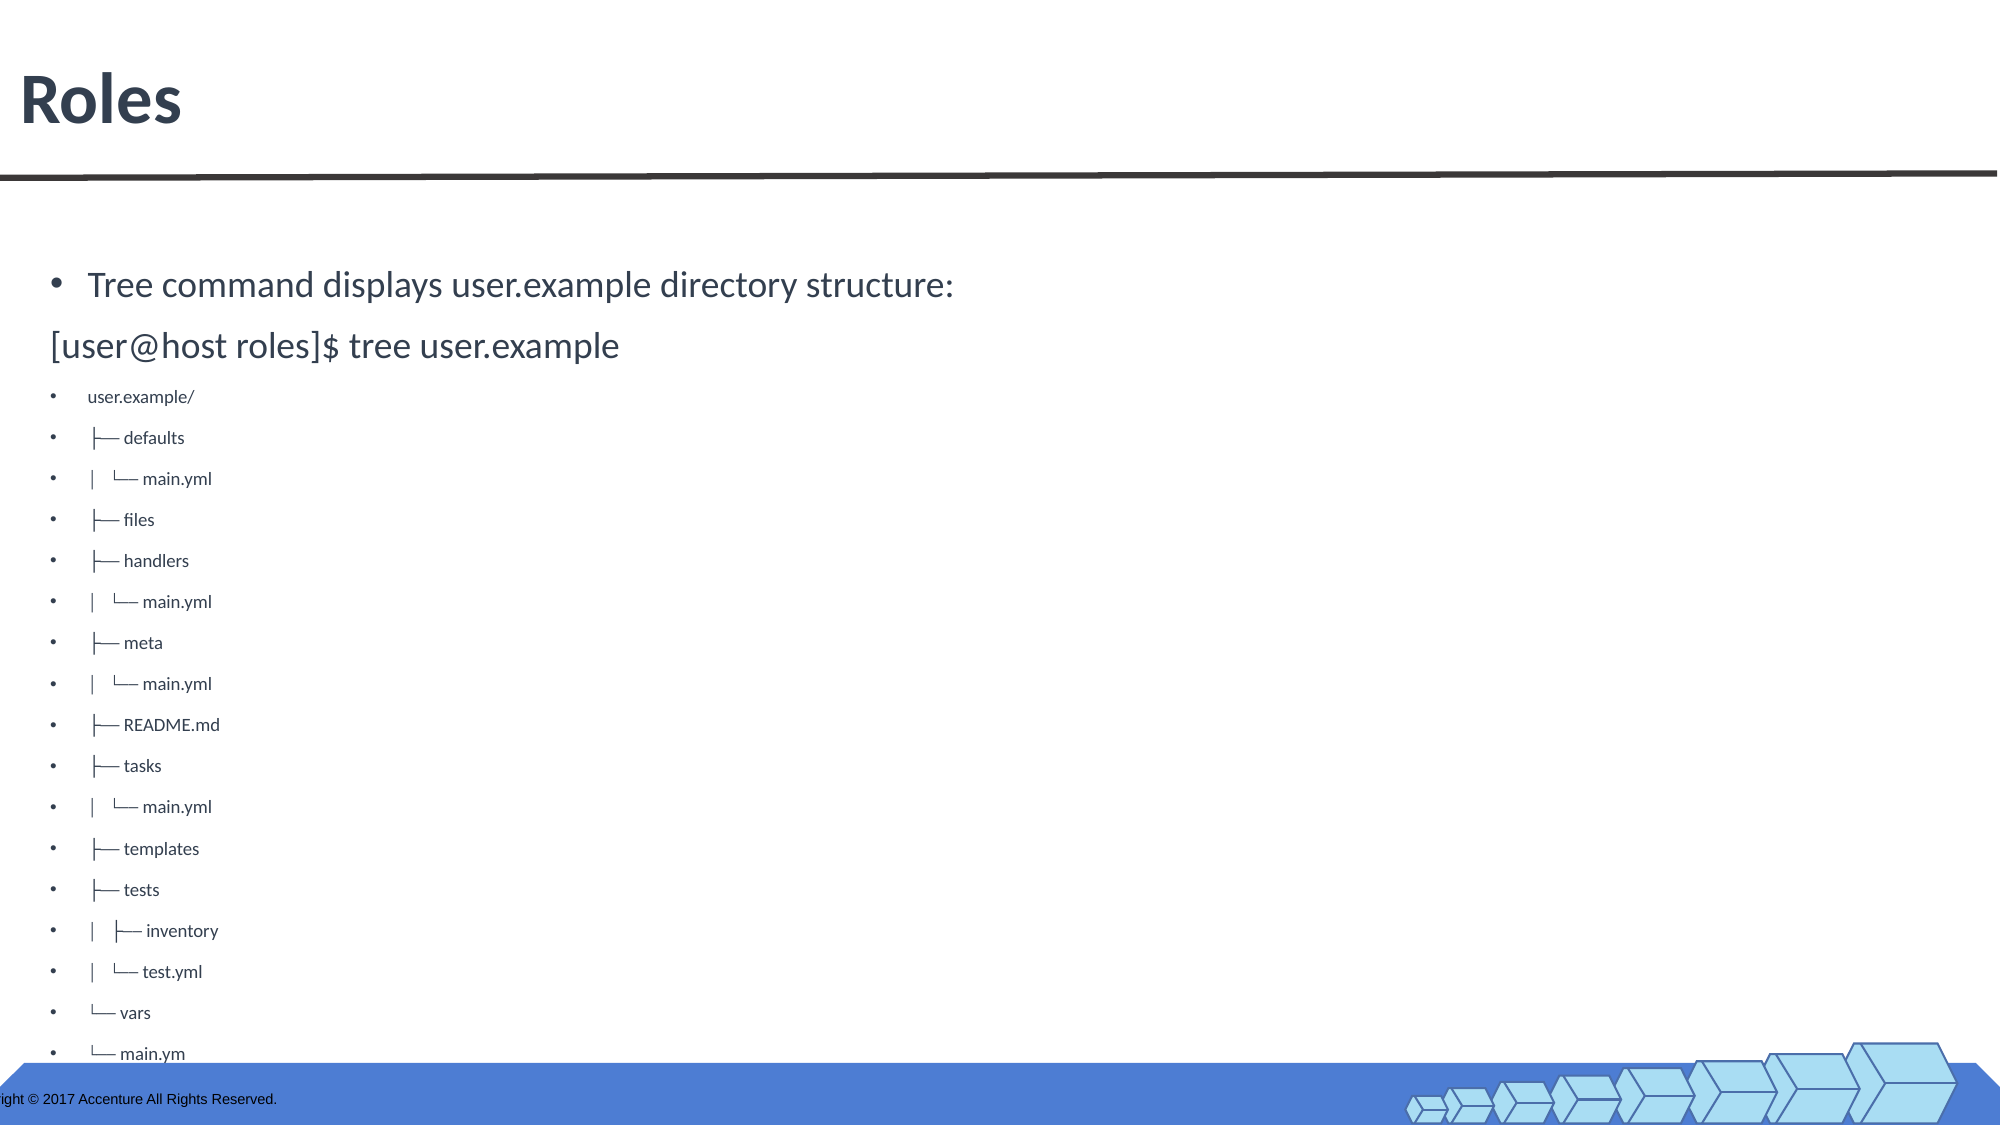

# Roles

Tree command displays user.example directory structure:
[user@host roles]$ tree user.example
user.example/
├── defaults
│   └── main.yml
├── files
├── handlers
│   └── main.yml
├── meta
│   └── main.yml
├── README.md
├── tasks
│   └── main.yml
├── templates
├── tests
│   ├── inventory
│   └── test.yml
└── vars
└── main.ym